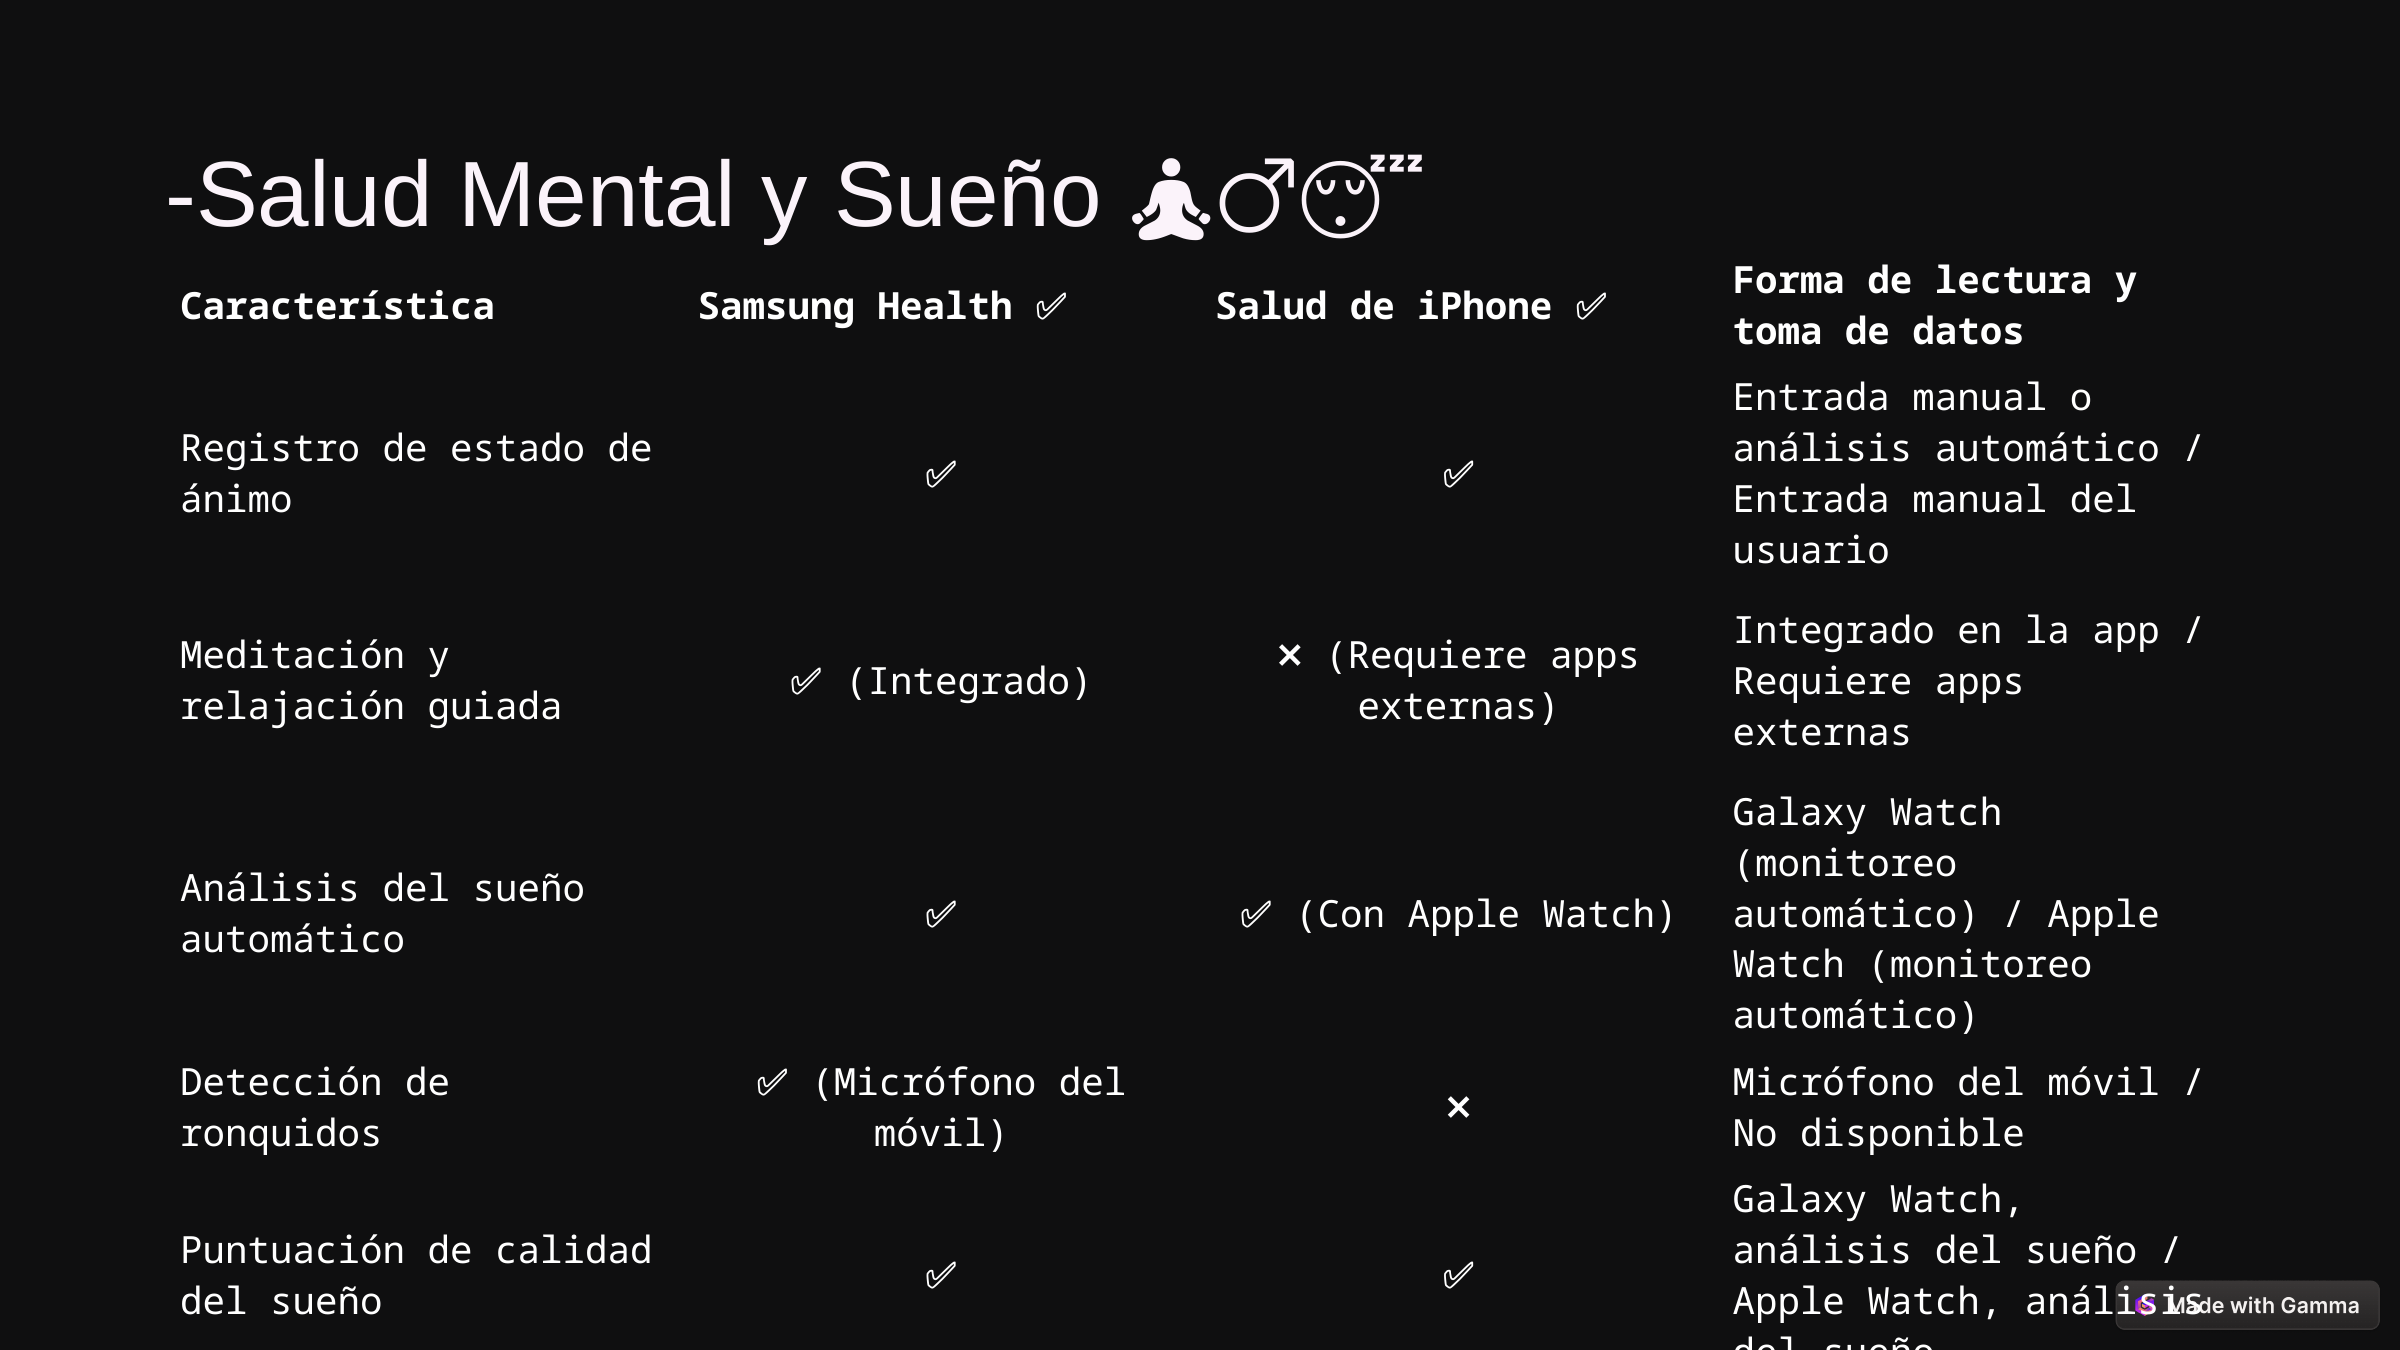

-Salud Mental y Sueño 🧘‍♂️😴
| Característica | Samsung Health ✅ | Salud de iPhone ✅ | Forma de lectura y toma de datos |
| --- | --- | --- | --- |
| Registro de estado de ánimo | ✅ | ✅ | Entrada manual o análisis automático / Entrada manual del usuario |
| Meditación y relajación guiada | ✅ (Integrado) | ❌ (Requiere apps externas) | Integrado en la app / Requiere apps externas |
| Análisis del sueño automático | ✅ | ✅ (Con Apple Watch) | Galaxy Watch (monitoreo automático) / Apple Watch (monitoreo automático) |
| Detección de ronquidos | ✅ (Micrófono del móvil) | ❌ | Micrófono del móvil / No disponible |
| Puntuación de calidad del sueño | ✅ | ✅ | Galaxy Watch, análisis del sueño / Apple Watch, análisis del sueño |